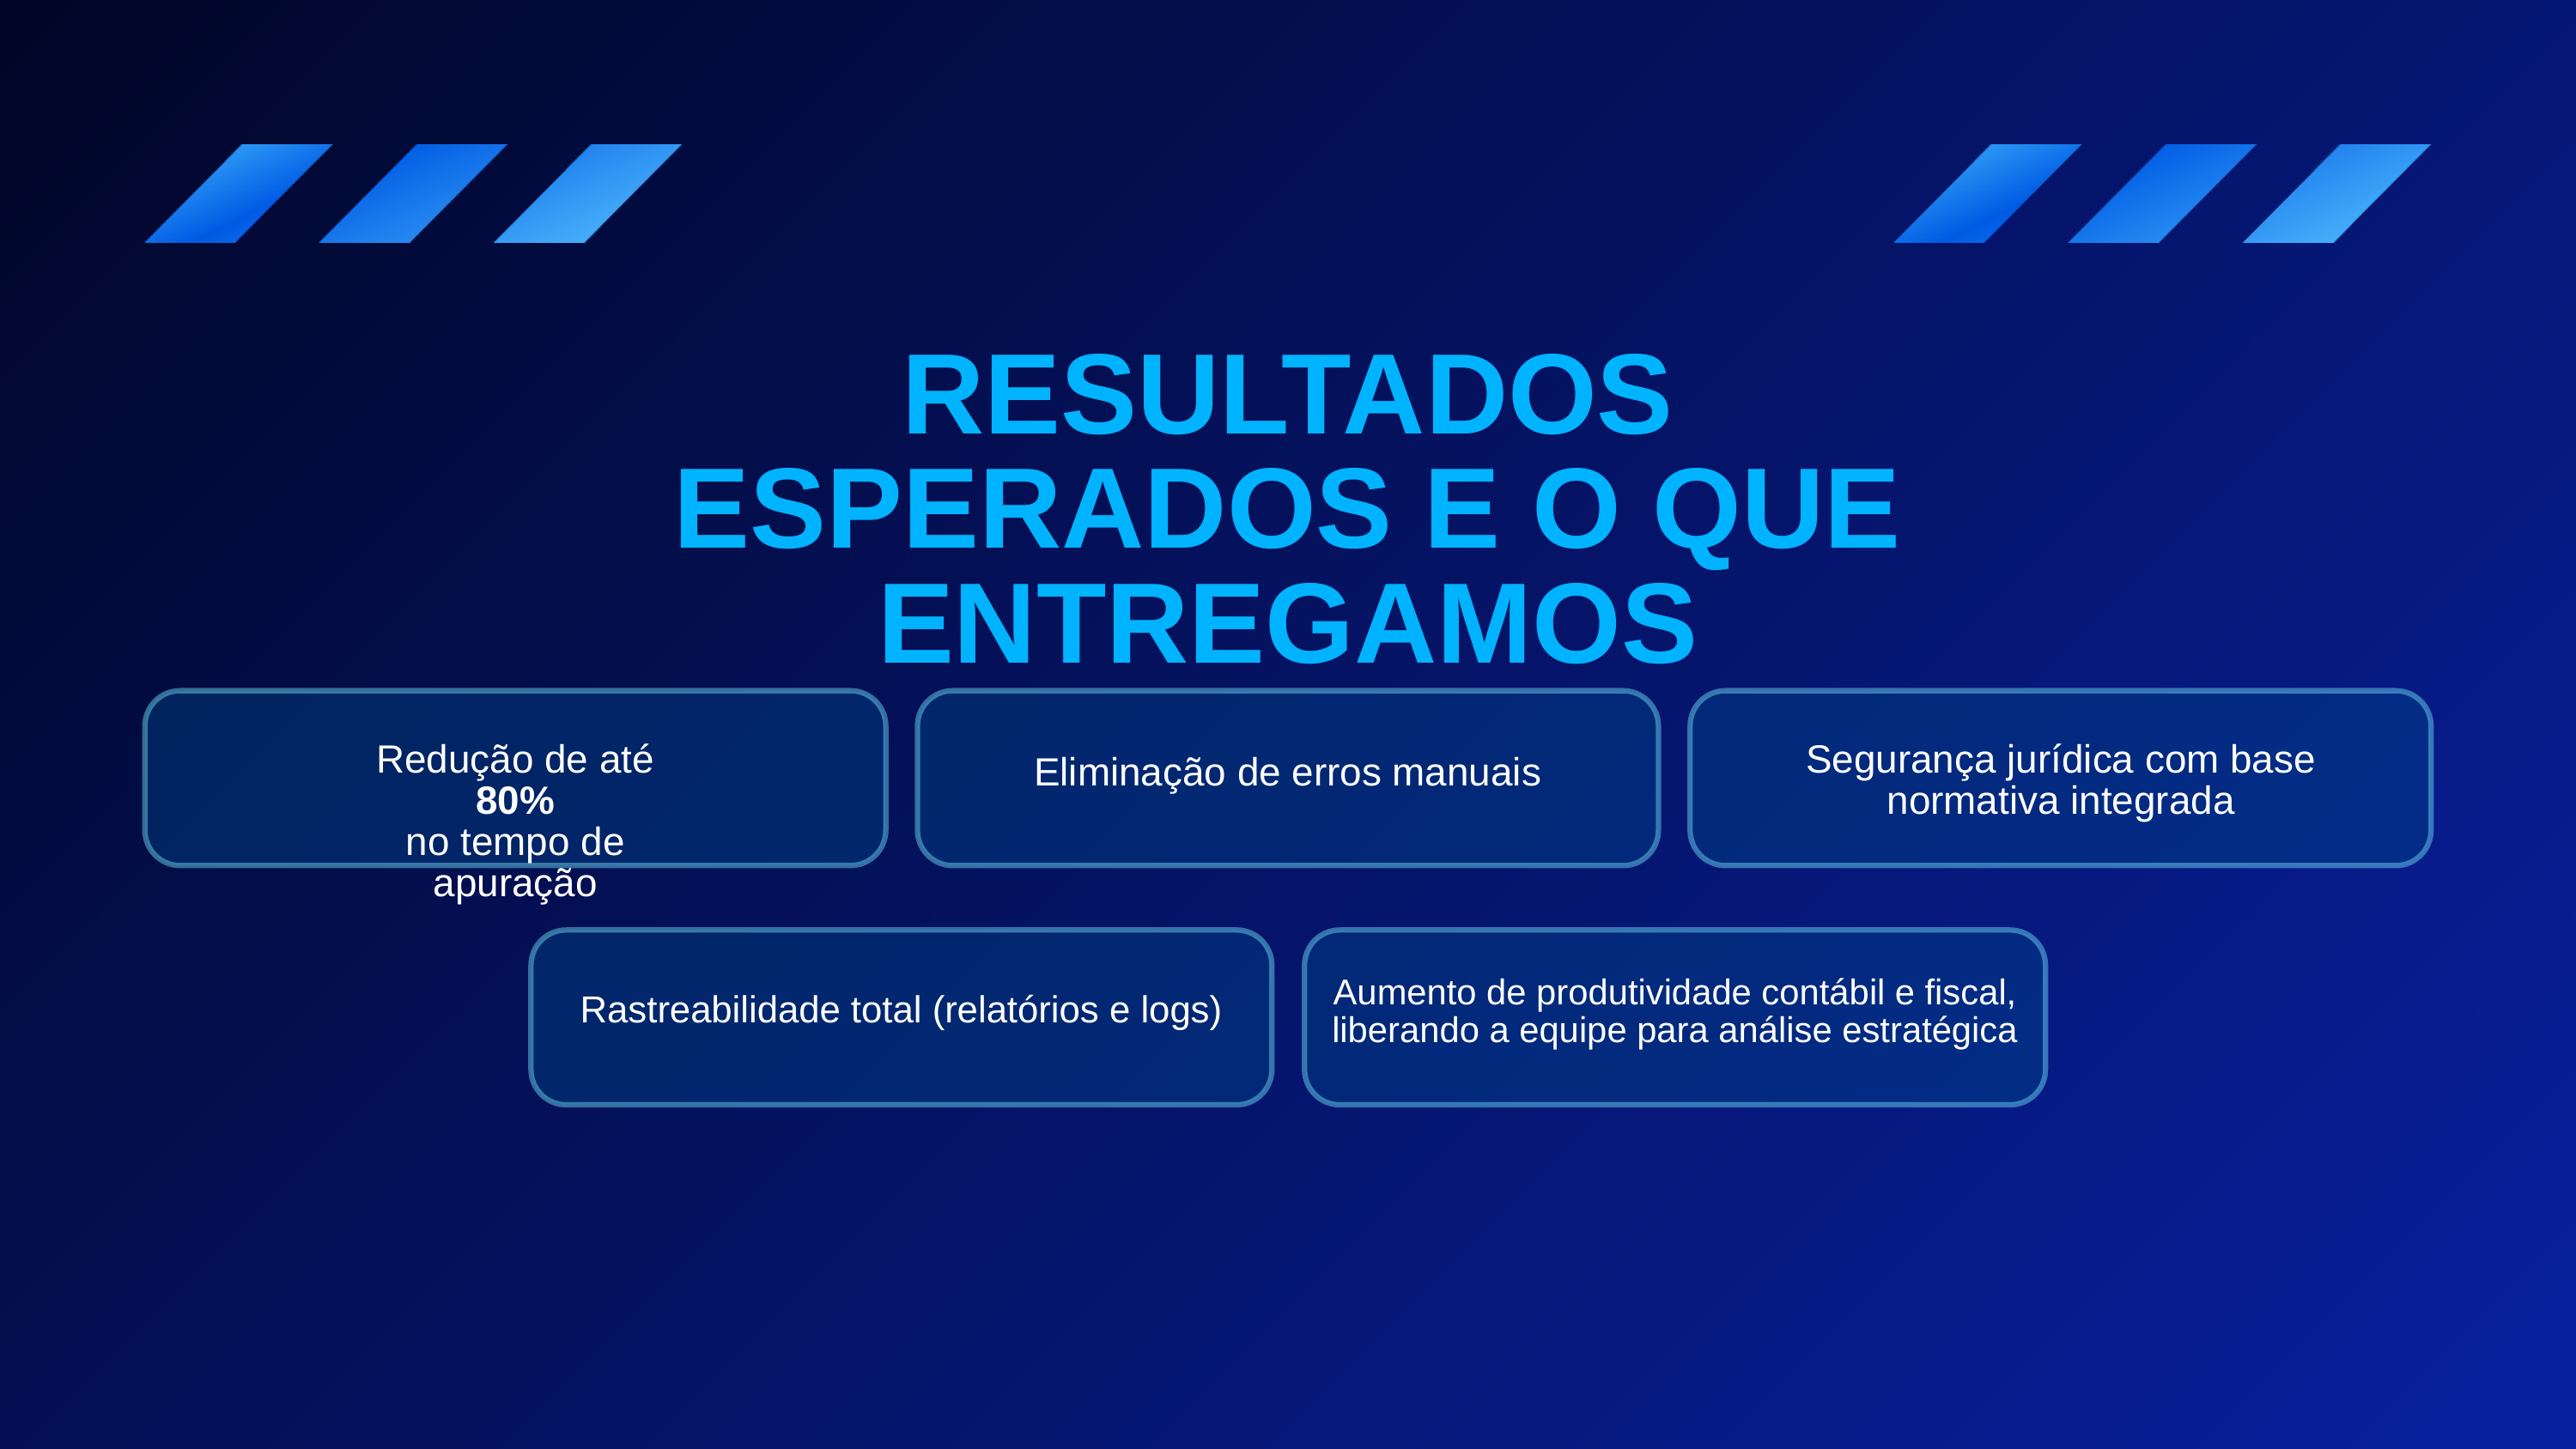

RESULTADOS ESPERADOS E O QUE ENTREGAMOS

Redução de até 80%
no tempo de apuração
Segurança jurídica com base normativa integrada
Eliminação de erros manuais

Aumento de produtividade contábil e fiscal, liberando a equipe para análise estratégica
Rastreabilidade total (relatórios e logs)